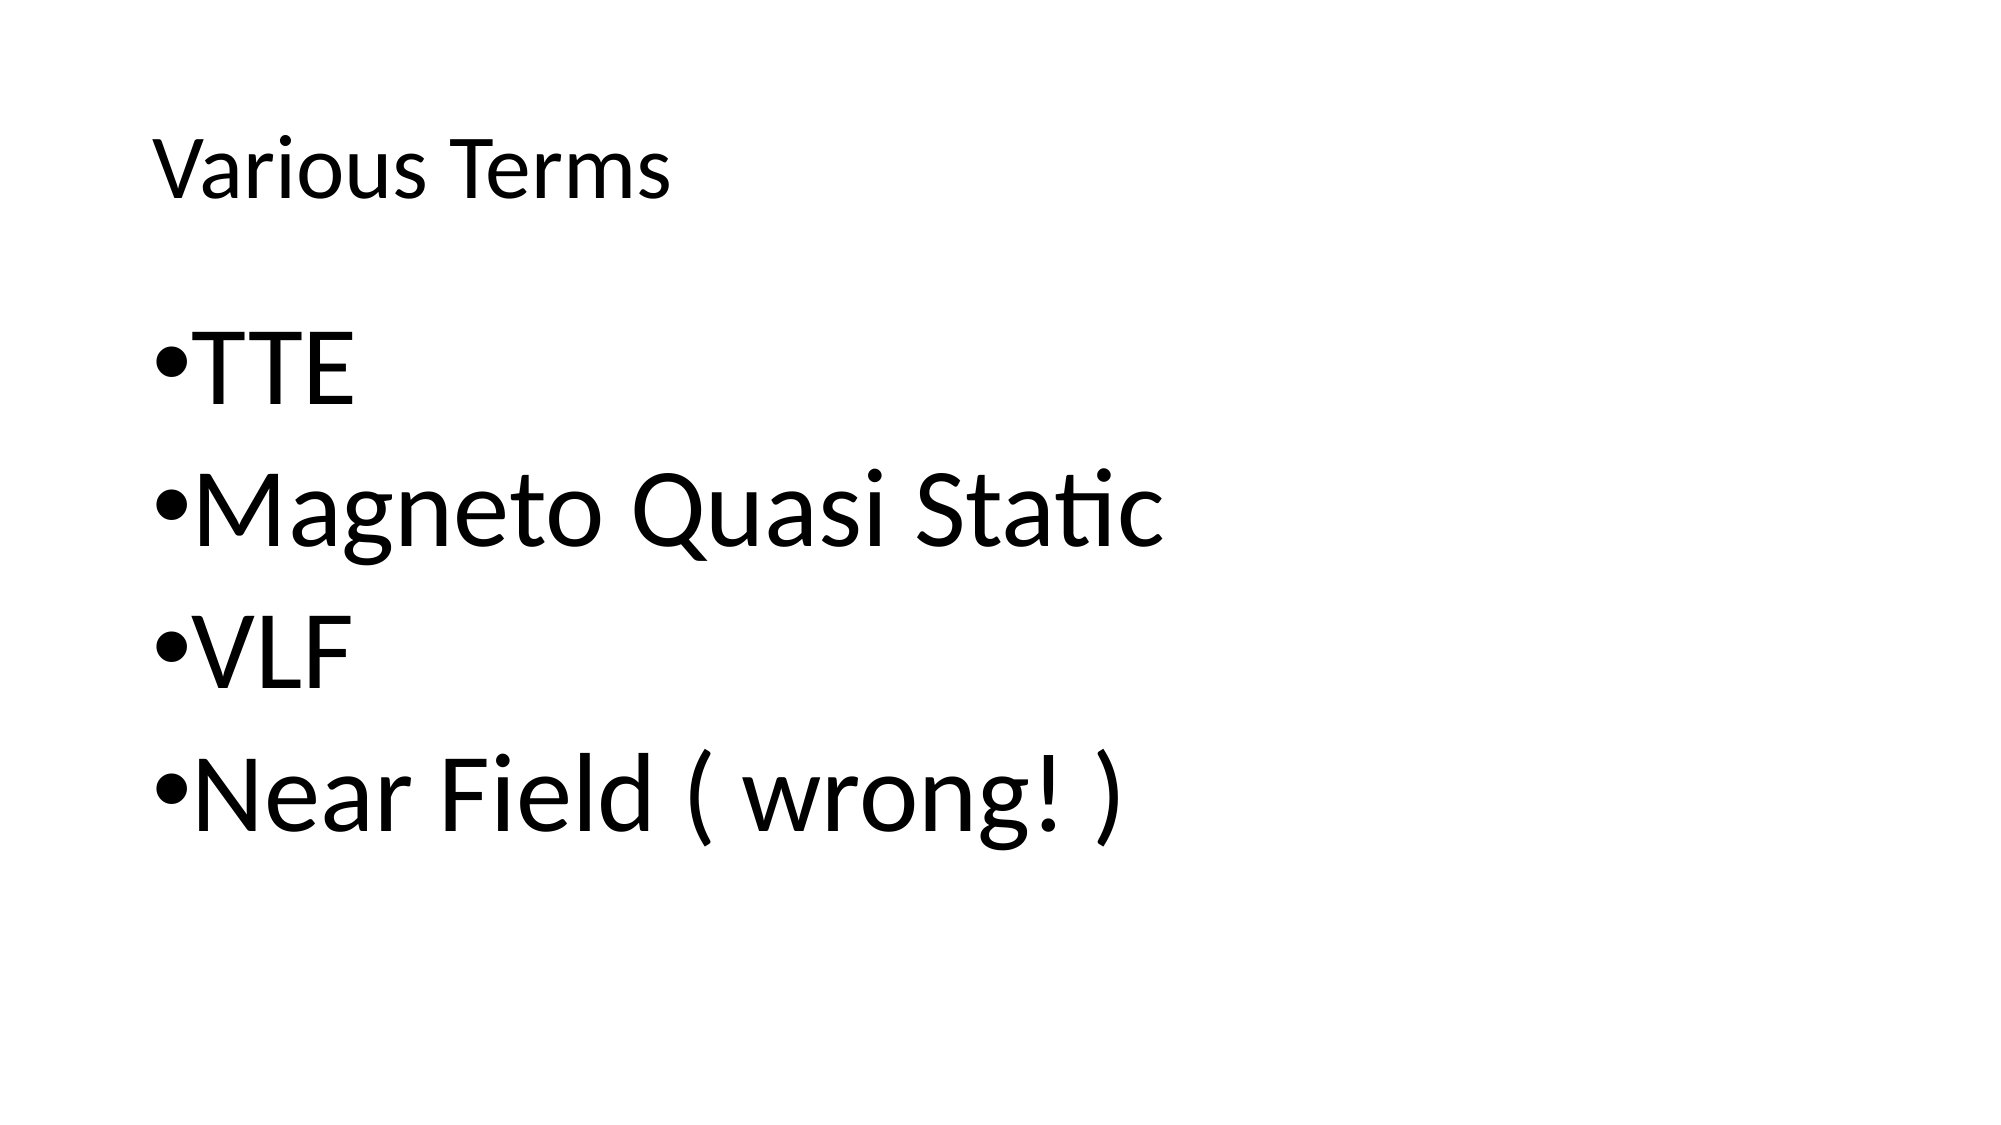

# Various Terms
TTE
Magneto Quasi Static
VLF
Near Field ( wrong! )